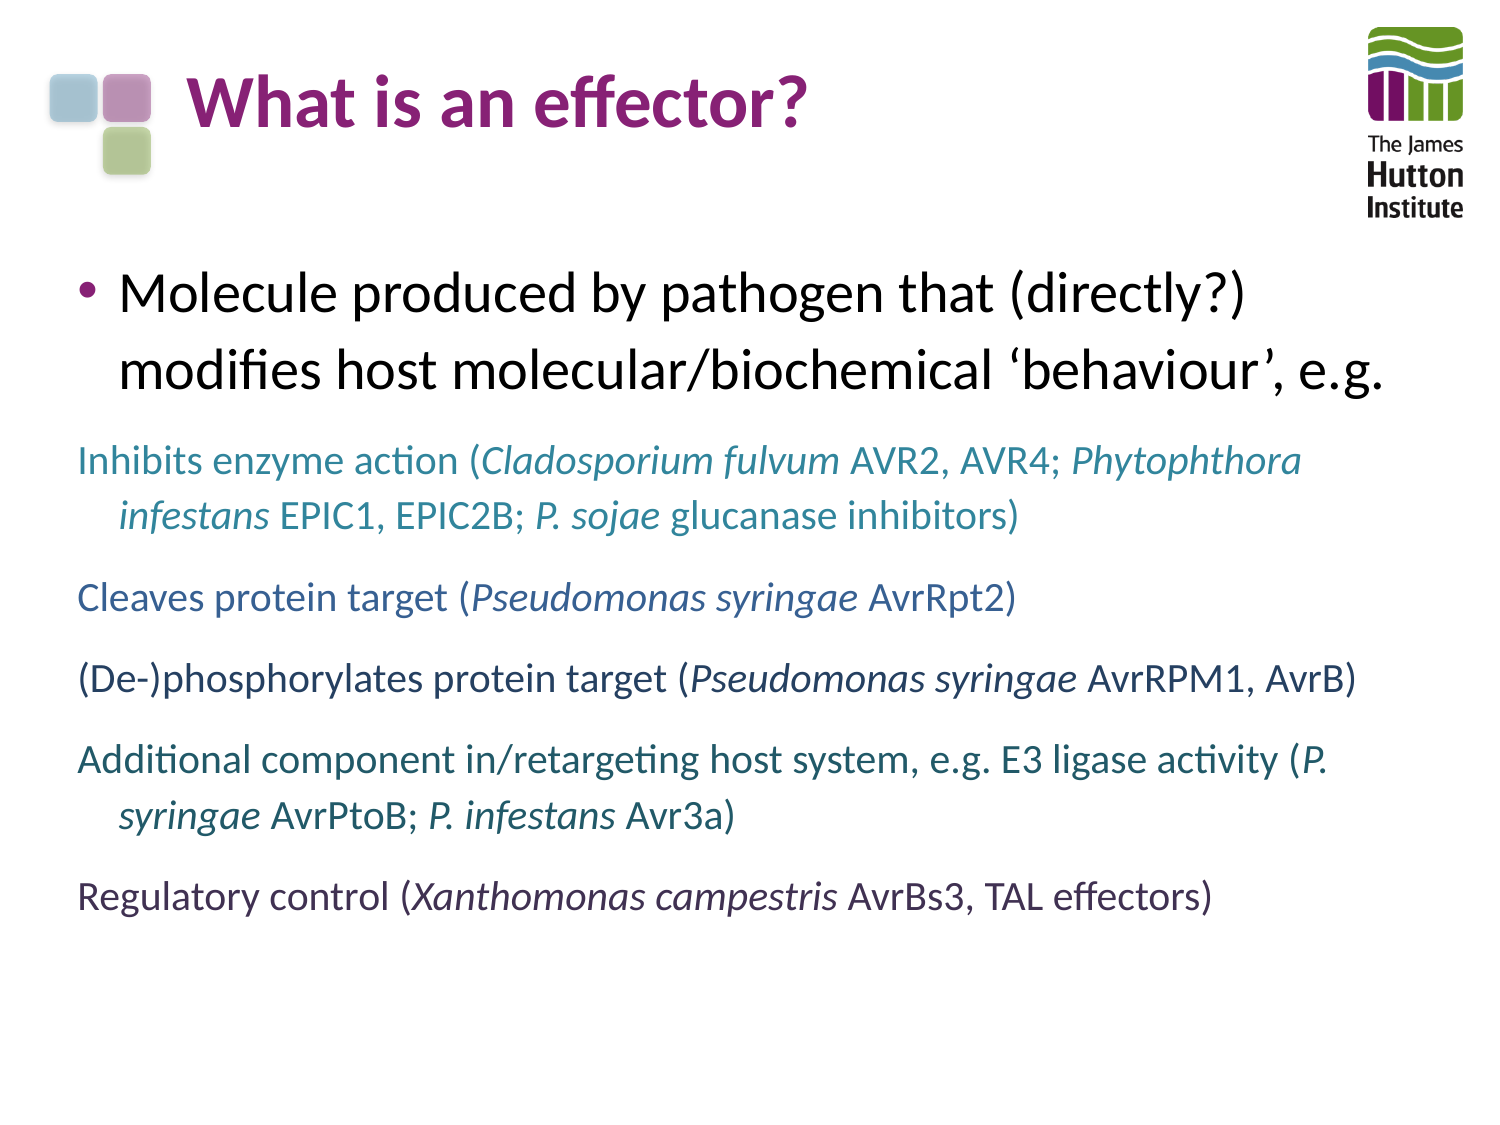

# What is an effector?
Molecule produced by pathogen that (directly?) modifies host molecular/biochemical ‘behaviour’, e.g.
Inhibits enzyme action (Cladosporium fulvum AVR2, AVR4; Phytophthora infestans EPIC1, EPIC2B; P. sojae glucanase inhibitors)
Cleaves protein target (Pseudomonas syringae AvrRpt2)
(De-)phosphorylates protein target (Pseudomonas syringae AvrRPM1, AvrB)
Additional component in/retargeting host system, e.g. E3 ligase activity (P. syringae AvrPtoB; P. infestans Avr3a)
Regulatory control (Xanthomonas campestris AvrBs3, TAL effectors)